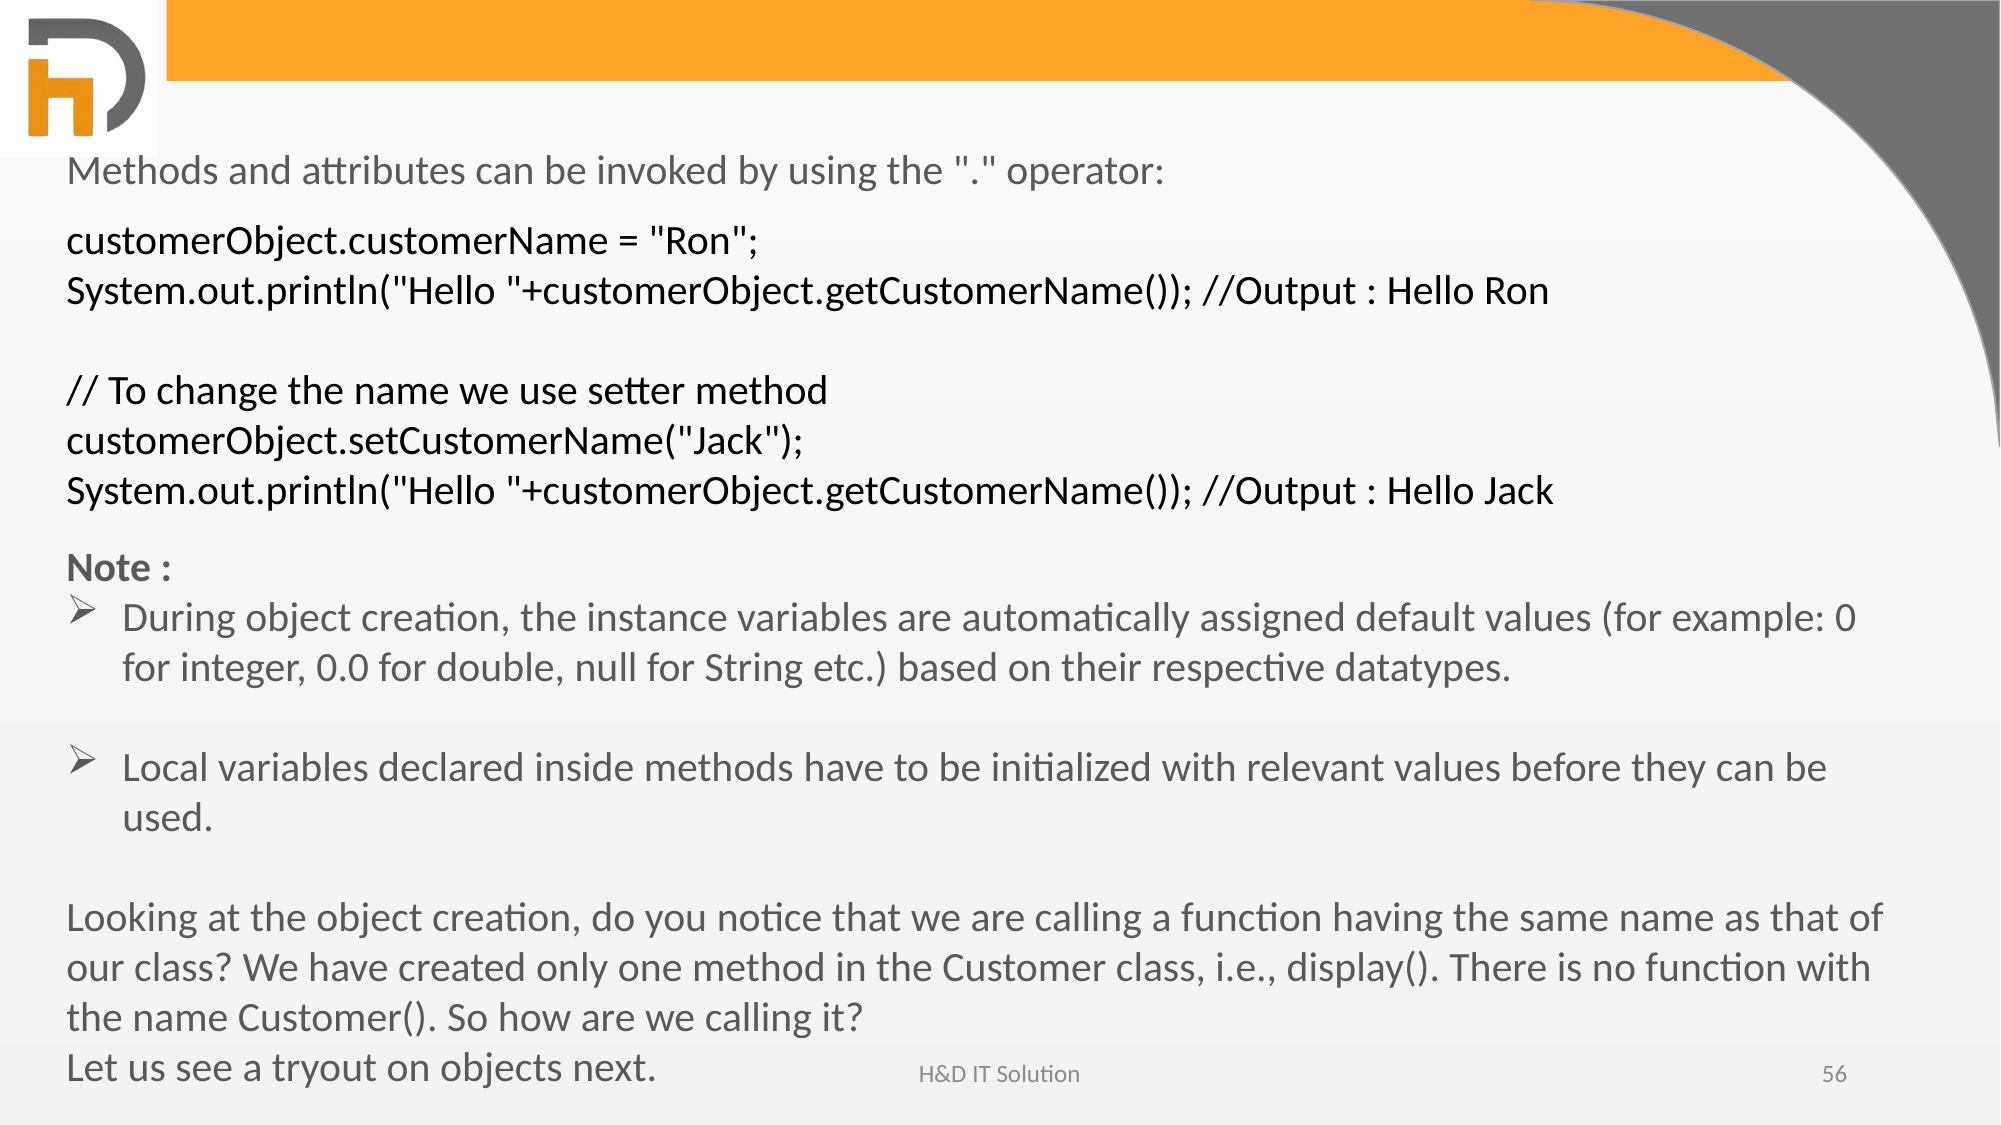

Methods and attributes can be invoked by using the "." operator:
customerObject.customerName = "Ron";
System.out.println("Hello "+customerObject.getCustomerName()); //Output : Hello Ron

// To change the name we use setter method
customerObject.setCustomerName("Jack");
System.out.println("Hello "+customerObject.getCustomerName()); //Output : Hello Jack
Note :
During object creation, the instance variables are automatically assigned default values (for example: 0 for integer, 0.0 for double, null for String etc.) based on their respective datatypes.

Local variables declared inside methods have to be initialized with relevant values before they can be used.

Looking at the object creation, do you notice that we are calling a function having the same name as that of our class? We have created only one method in the Customer class, i.e., display(). There is no function with the name Customer(). So how are we calling it?
Let us see a tryout on objects next.
H&D IT Solution
56